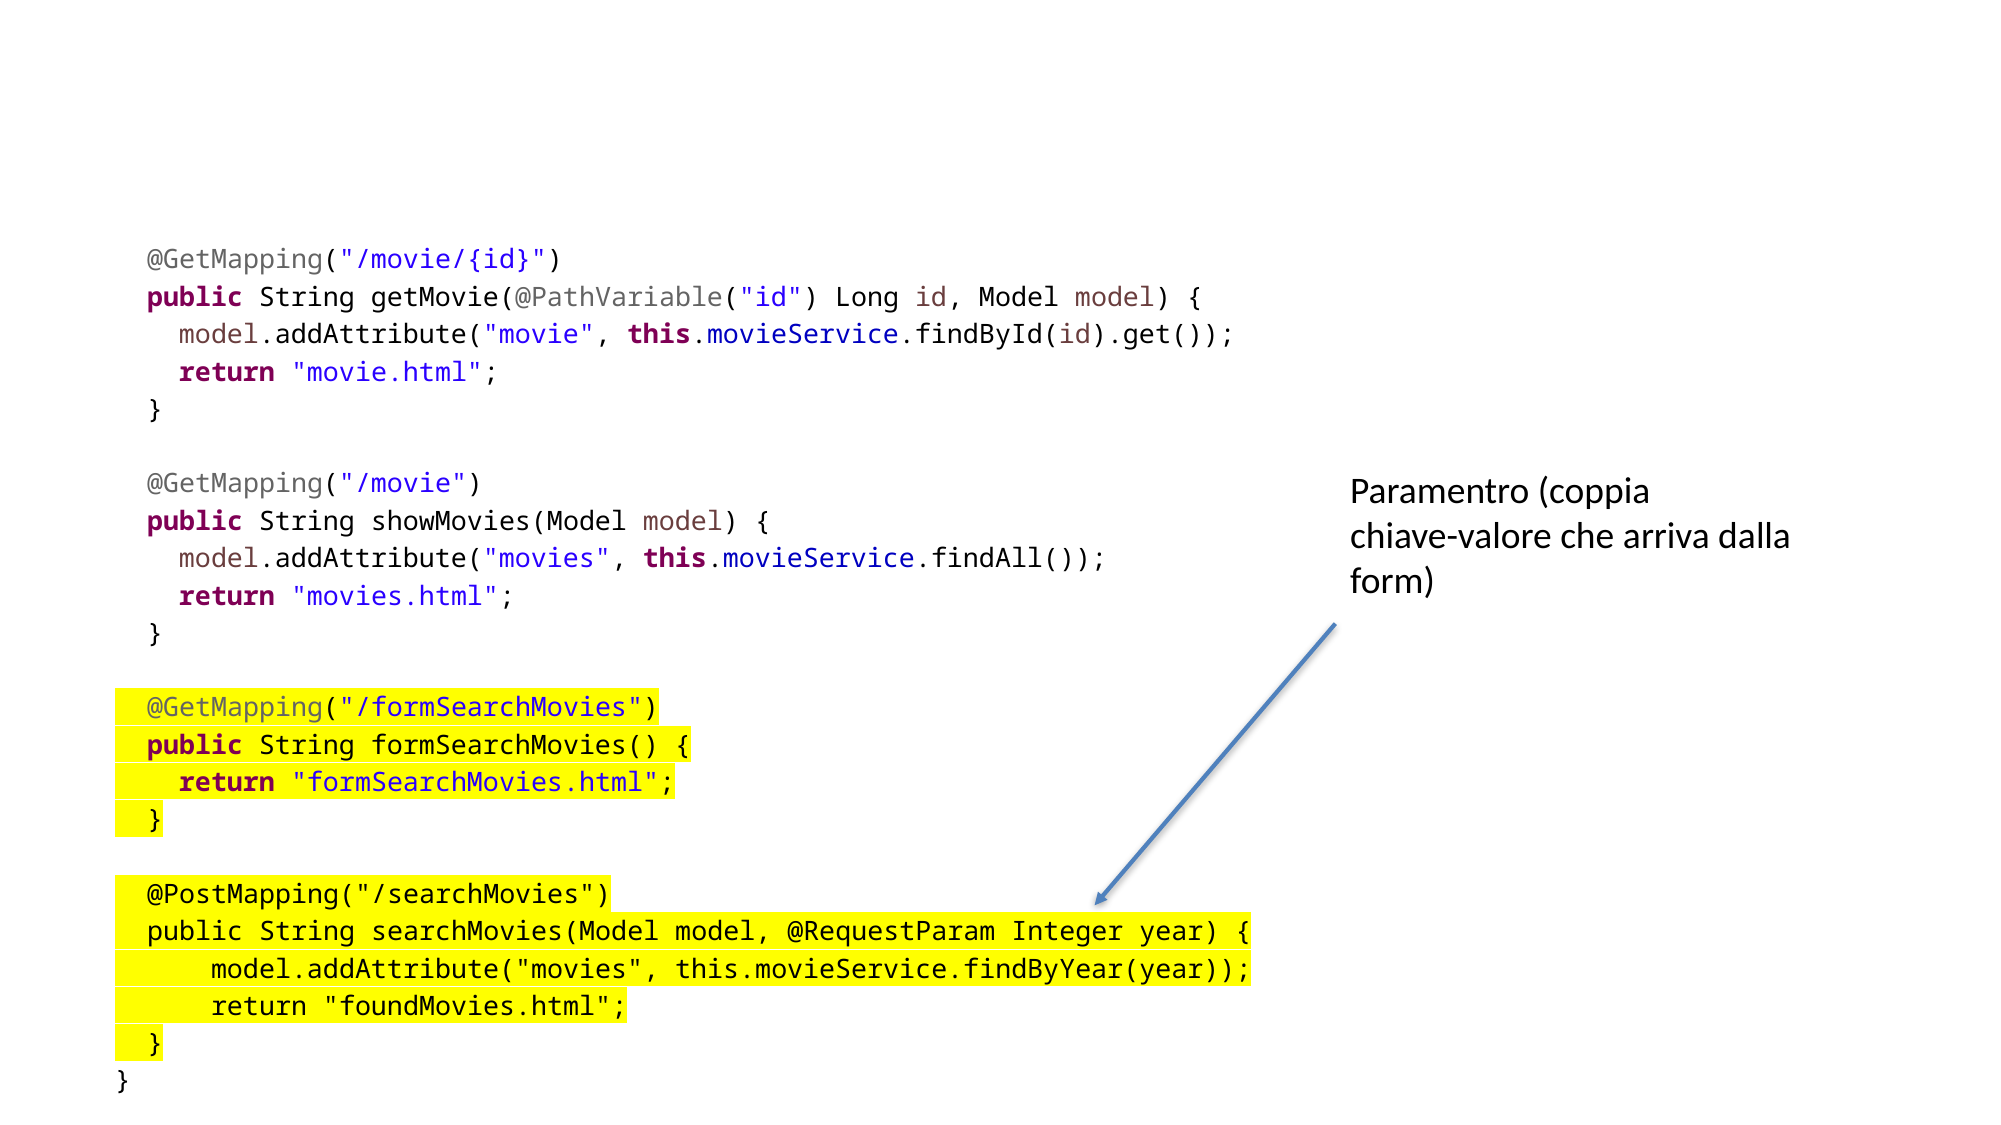

#
  @GetMapping("/movie/{id}")
  public String getMovie(@PathVariable("id") Long id, Model model) {
    model.addAttribute("movie", this.movieService.findById(id).get());
    return "movie.html";
  }

  @GetMapping("/movie")
  public String showMovies(Model model) {
    model.addAttribute("movies", this.movieService.findAll());
    return "movies.html";
  }

  @GetMapping("/formSearchMovies")
  public String formSearchMovies() {
    return "formSearchMovies.html";
  }

  @PostMapping("/searchMovies")
  public String searchMovies(Model model, @RequestParam Integer year) {
      model.addAttribute("movies", this.movieService.findByYear(year));
      return "foundMovies.html";
  }
}
Paramentro (coppia
chiave-valore che arriva dalla form)